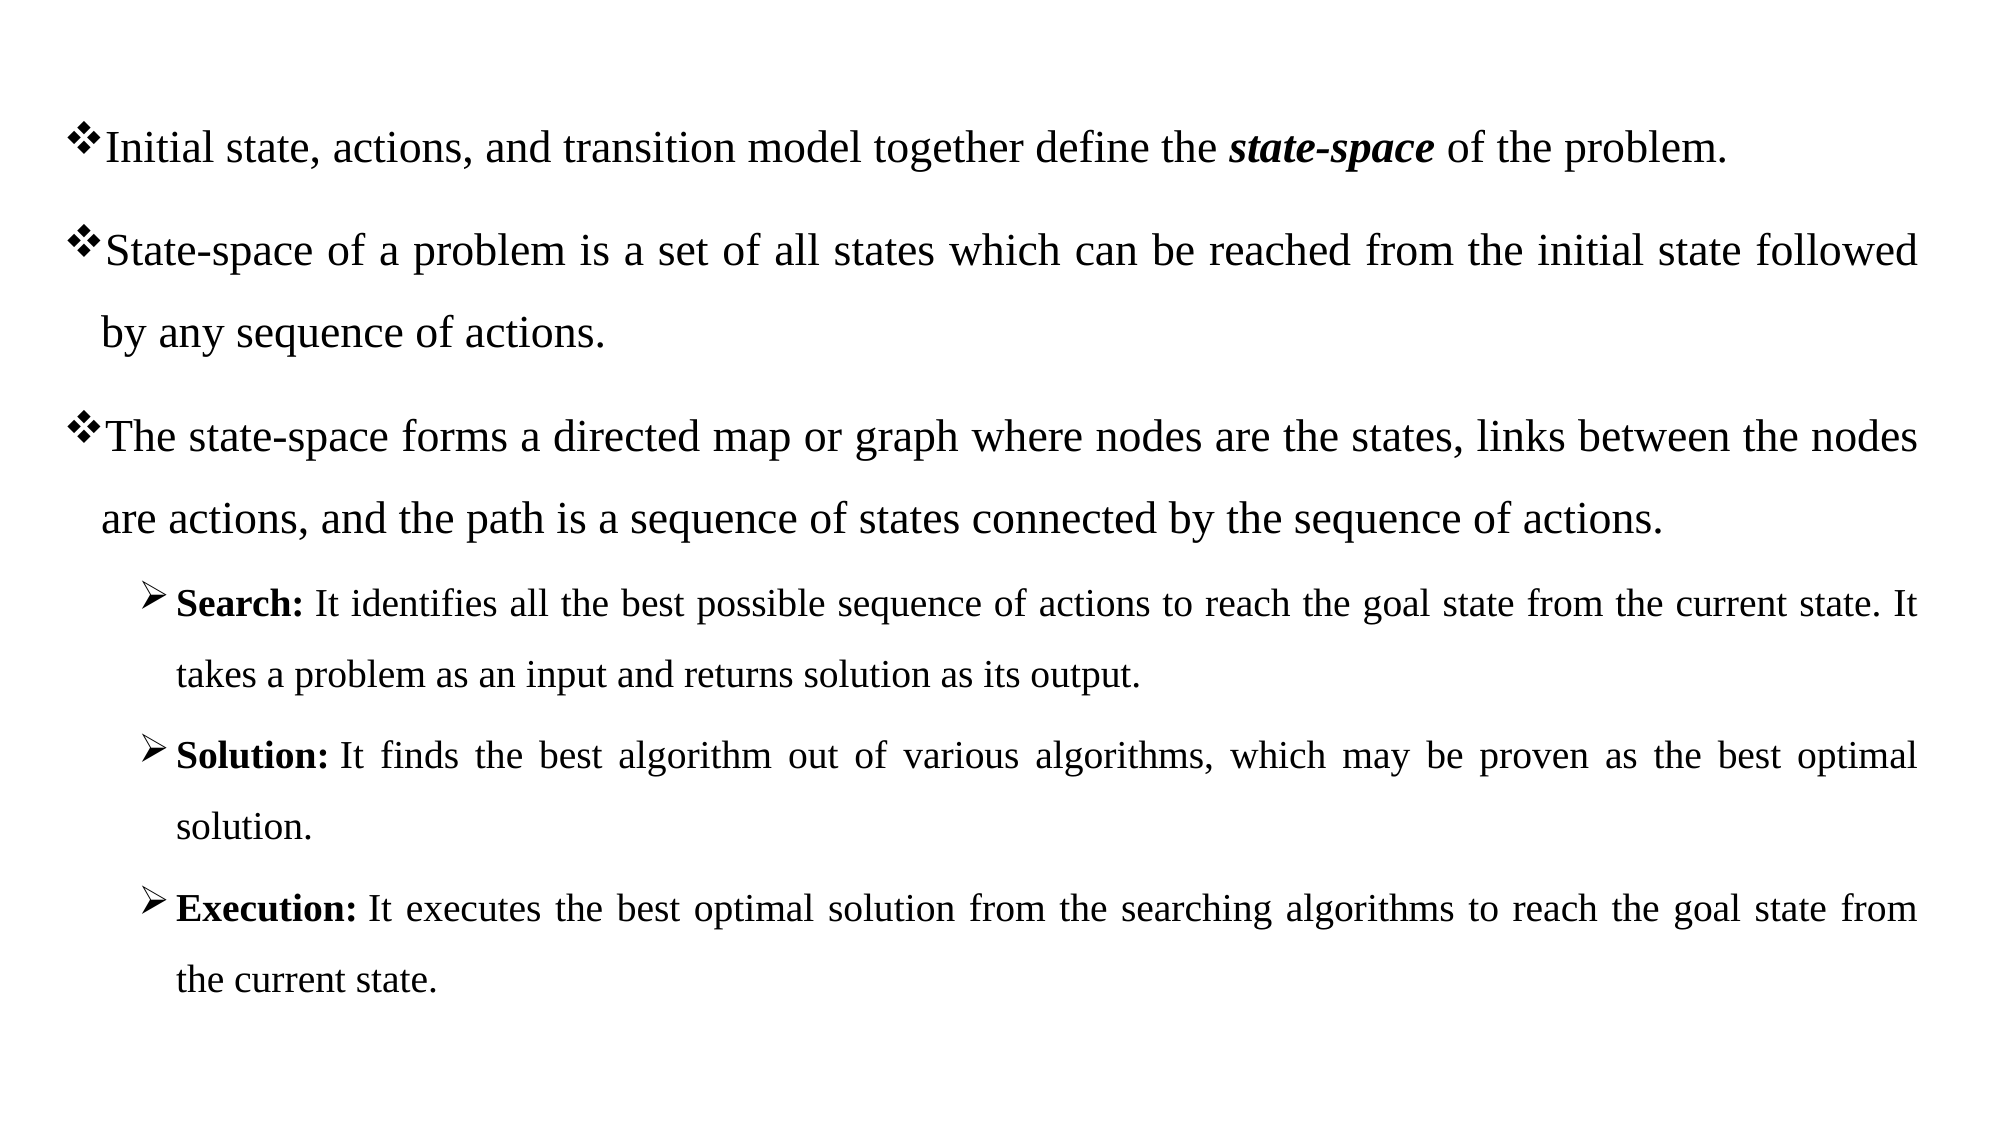

Initial state, actions, and transition model together define the state-space of the problem.
State-space of a problem is a set of all states which can be reached from the initial state followed by any sequence of actions.
The state-space forms a directed map or graph where nodes are the states, links between the nodes are actions, and the path is a sequence of states connected by the sequence of actions.
Search: It identifies all the best possible sequence of actions to reach the goal state from the current state. It takes a problem as an input and returns solution as its output.
Solution: It finds the best algorithm out of various algorithms, which may be proven as the best optimal solution.
Execution: It executes the best optimal solution from the searching algorithms to reach the goal state from the current state.